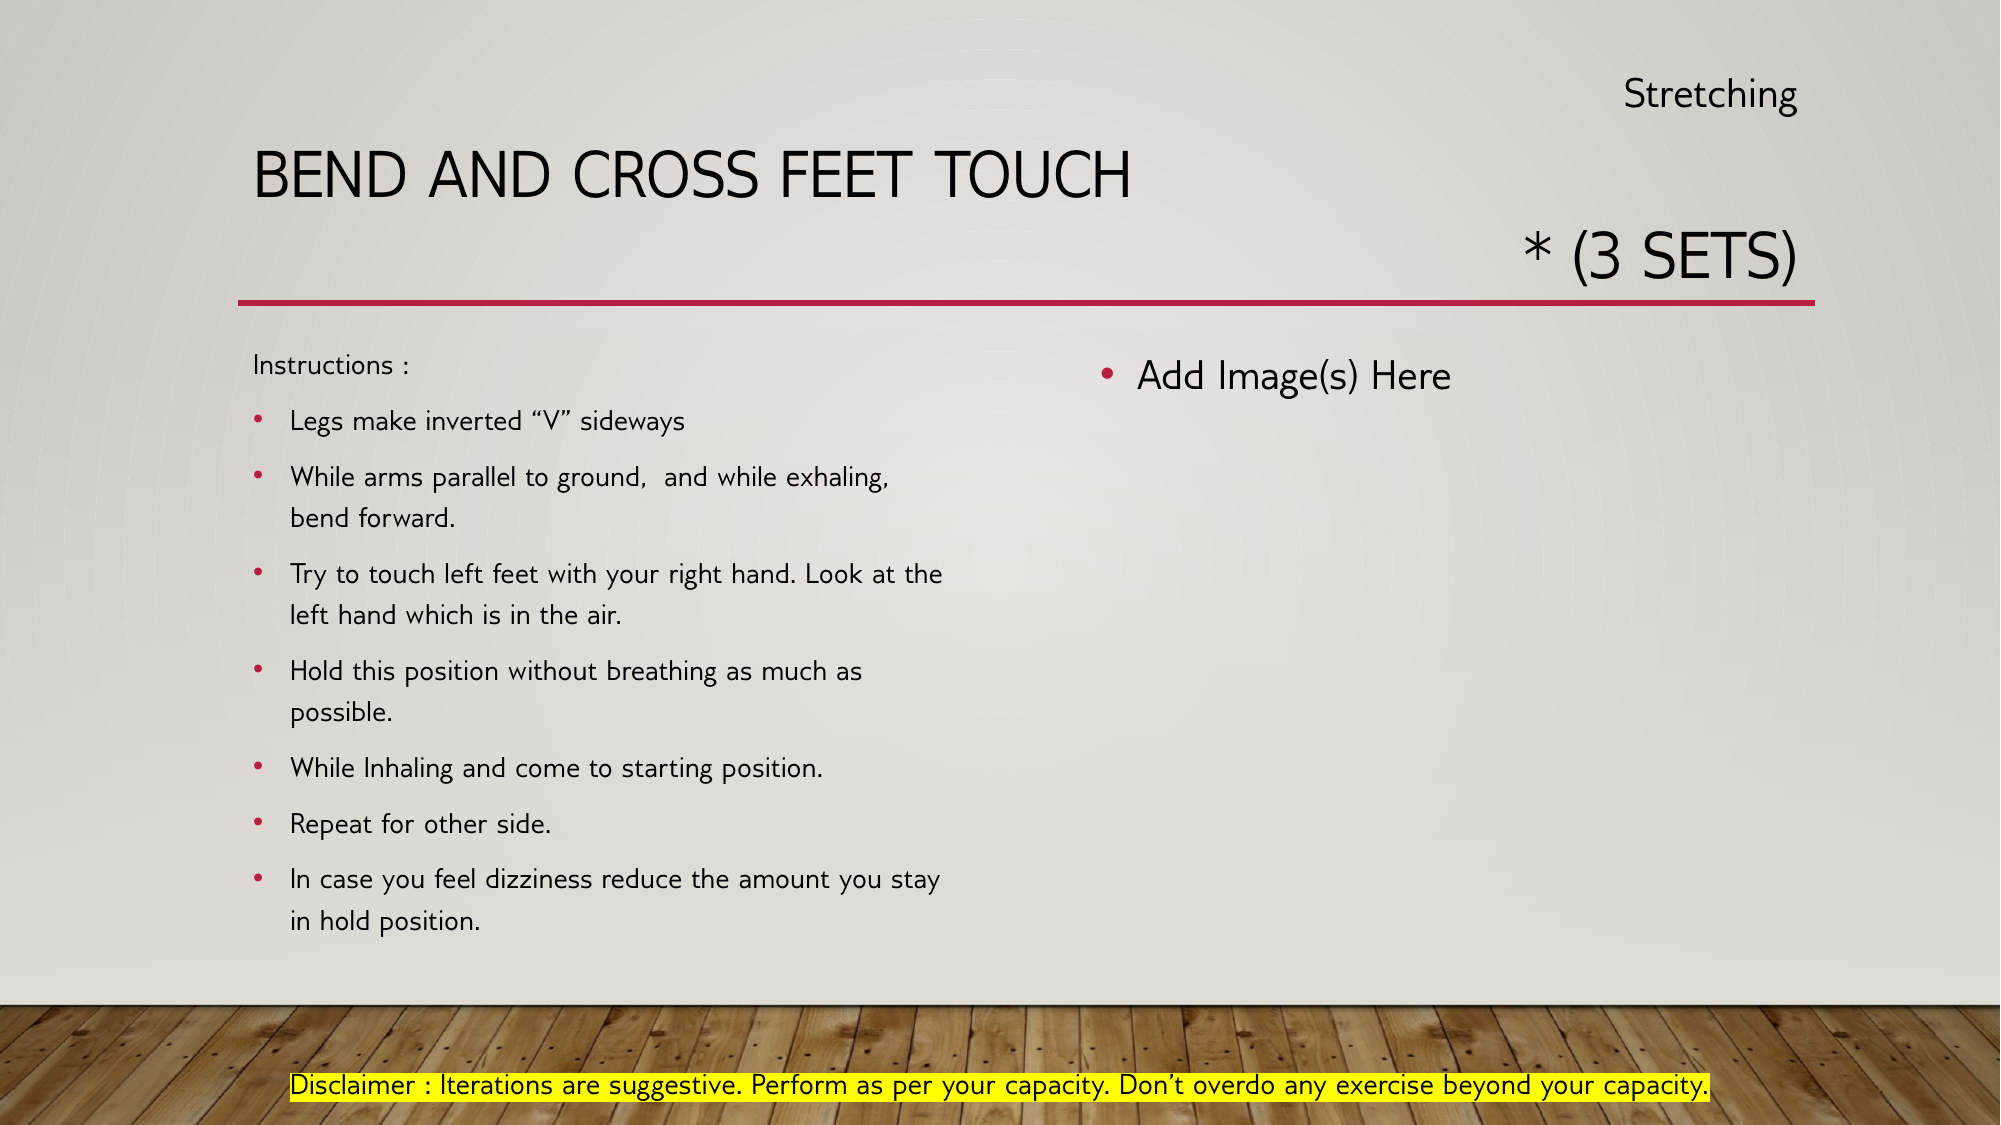

Stretching
# Bend and cross feet touch
* (3 sets)
Add Image(s) Here

Instructions :
Legs make inverted “V” sideways
While arms parallel to ground,  and while exhaling, bend forward.
Try to touch left feet with your right hand. Look at the left hand which is in the air.
Hold this position without breathing as much as possible.
While Inhaling and come to starting position.
Repeat for other side.
In case you feel dizziness reduce the amount you stay in hold position.

Disclaimer : Iterations are suggestive. Perform as per your capacity. Don’t overdo any exercise beyond your capacity.